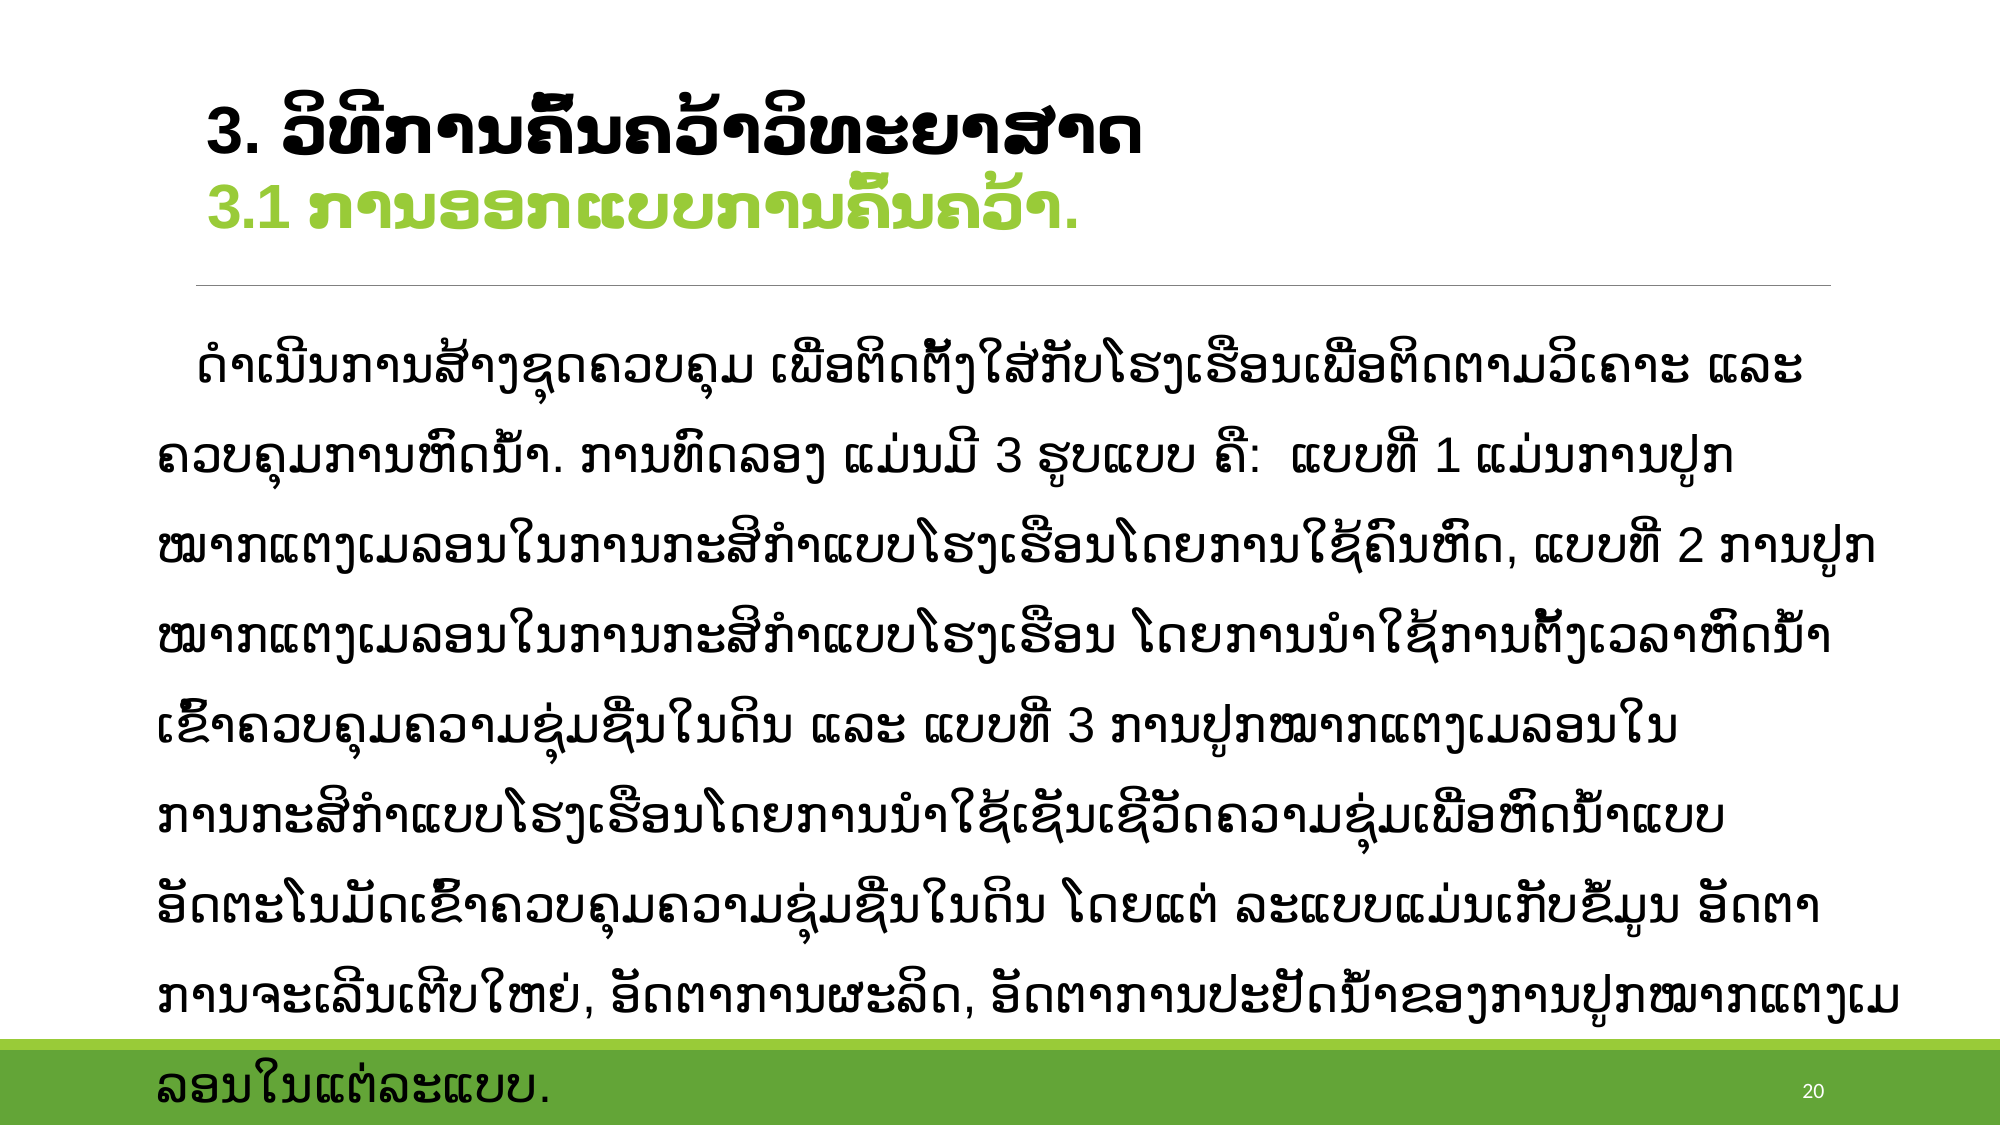

3. ວິທີການຄົ້ນຄວ້າວິທະຍາສາດ
# 3.1 ການອອກແບບການຄົ້ນຄວ້າ.
   ດຳເນີນການສ້າງຊຸດຄວບຄຸມ ເພື່ອຕິດຕັ້ງໃສ່ກັບໂຮງເຮືອນເພື່ອຕິດຕາມວິເຄາະ ແລະ ຄວບຄຸມການຫົດນໍ້າ. ການທົດລອງ ແມ່ນມີ 3 ຮູບແບບ ຄື:  ແບບທີ່ 1 ແມ່ນການປູກໝາກແຕງເມລອນໃນການກະສິກໍາແບບໂຮງເຮືອນໂດຍການໃຊ້ຄົນຫົດ, ແບບທີ່ 2 ການປູກໝາກແຕງເມລອນໃນການກະສິກໍາແບບໂຮງເຮືອນ ໂດຍການນຳໃຊ້ການຕັ້ງເວລາຫົດນ້ຳເຂົ້າຄວບຄຸມຄວາມຊຸ່ມຊື່ນໃນດິນ ແລະ ແບບທີ່ 3 ການປູກໝາກແຕງເມລອນໃນການກະສິກໍາແບບໂຮງເຮືອນໂດຍການນຳໃຊ້ເຊັນເຊີວັດຄວາມຊຸ່ມເພື່ອຫົດນ້ຳແບບອັດຕະໂນມັດເຂົ້າຄວບຄຸມຄວາມຊຸ່ມຊື່ນໃນດິນ ໂດຍແຕ່ ລະແບບແມ່ນເກັບຂໍ້ມູນ ອັດຕາການຈະເລີນເຕີບໃຫຍ່, ອັດຕາການຜະລິດ, ອັດຕາການປະຢັດນໍ້າຂອງການປູກໝາກແຕງເມລອນໃນແຕ່ລະແບບ.
20